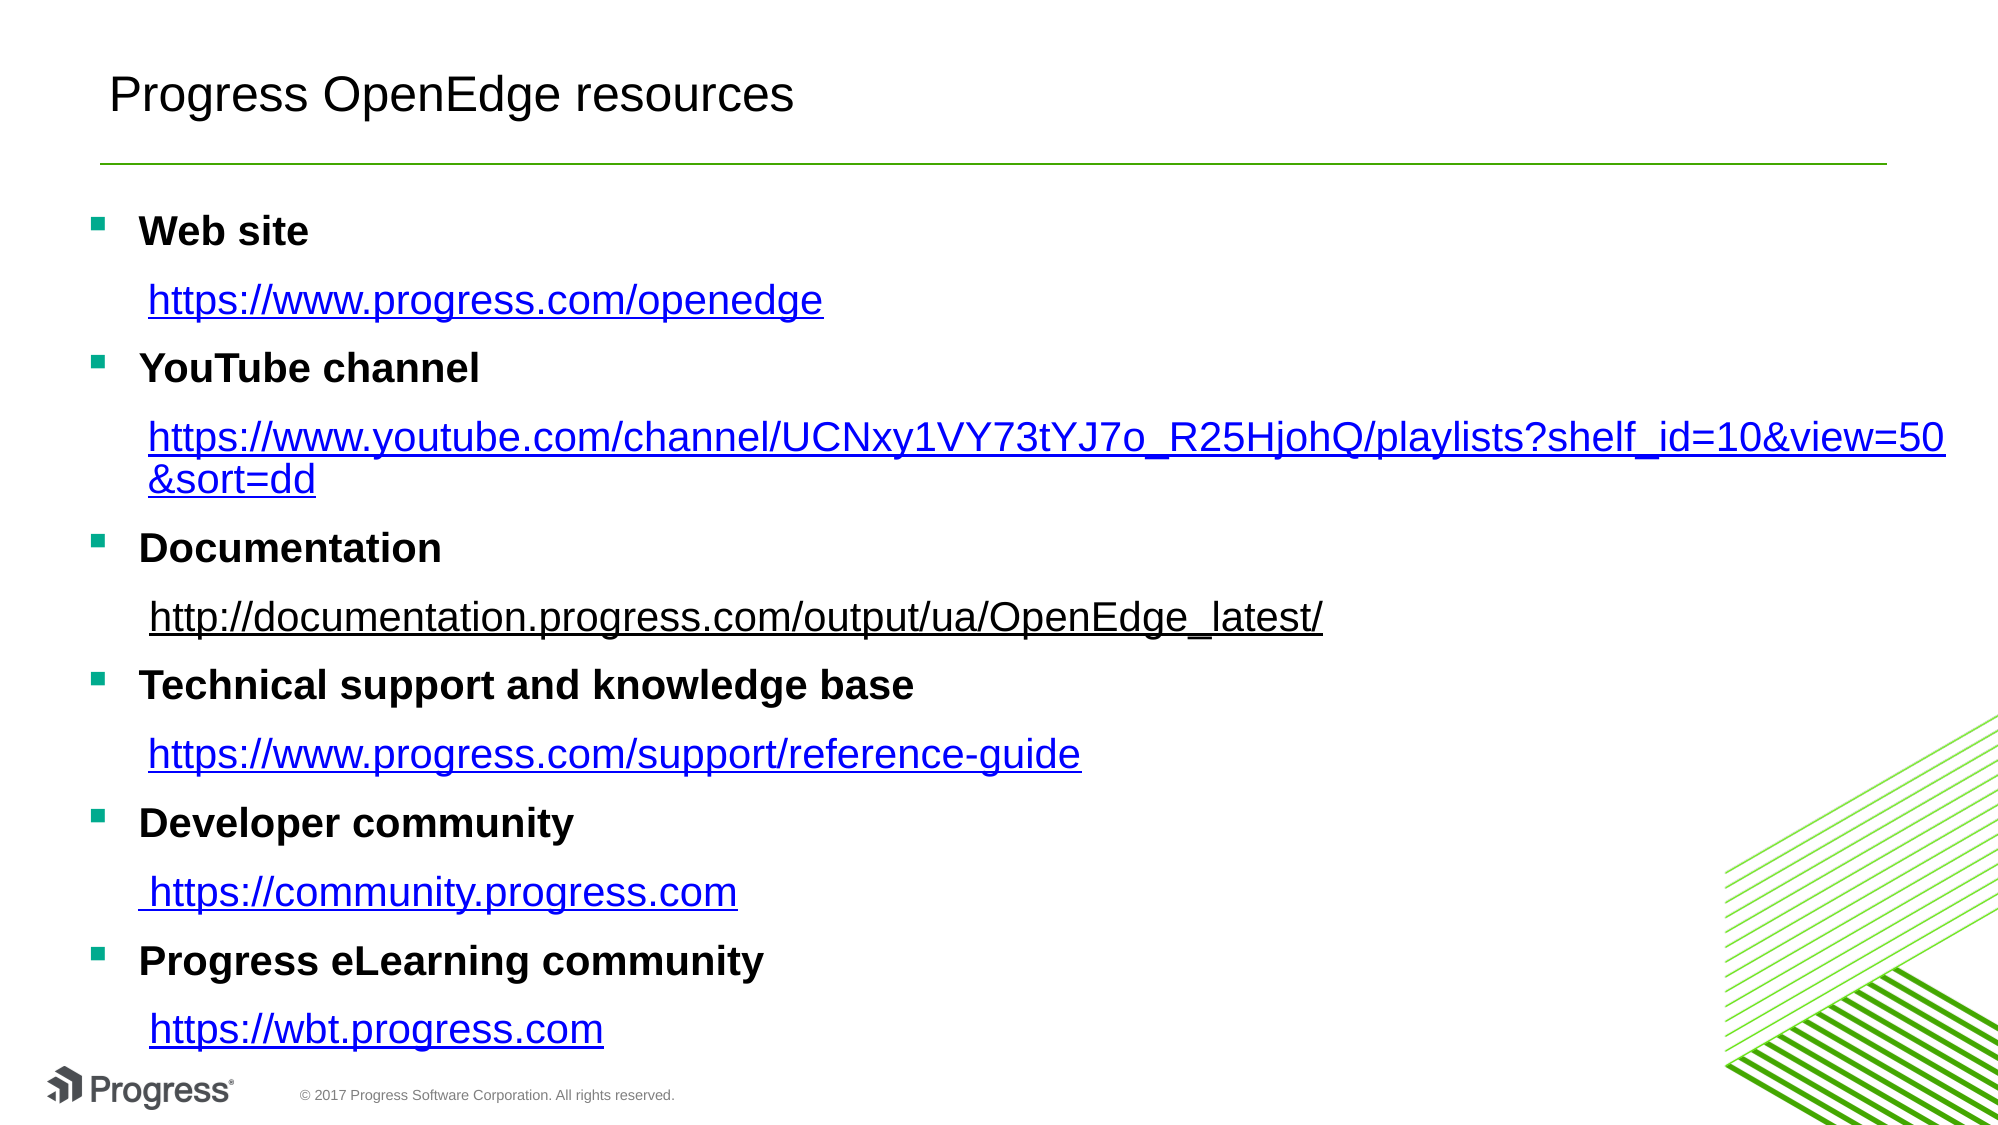

# Progress OpenEdge resources
Web site
https://www.progress.com/openedge
YouTube channel
https://www.youtube.com/channel/UCNxy1VY73tYJ7o_R25HjohQ/playlists?shelf_id=10&view=50&sort=dd
Documentation
http://documentation.progress.com/output/ua/OpenEdge_latest/
Technical support and knowledge base
https://www.progress.com/support/reference-guide
Developer community
 https://community.progress.com
Progress eLearning community
 https://wbt.progress.com
67